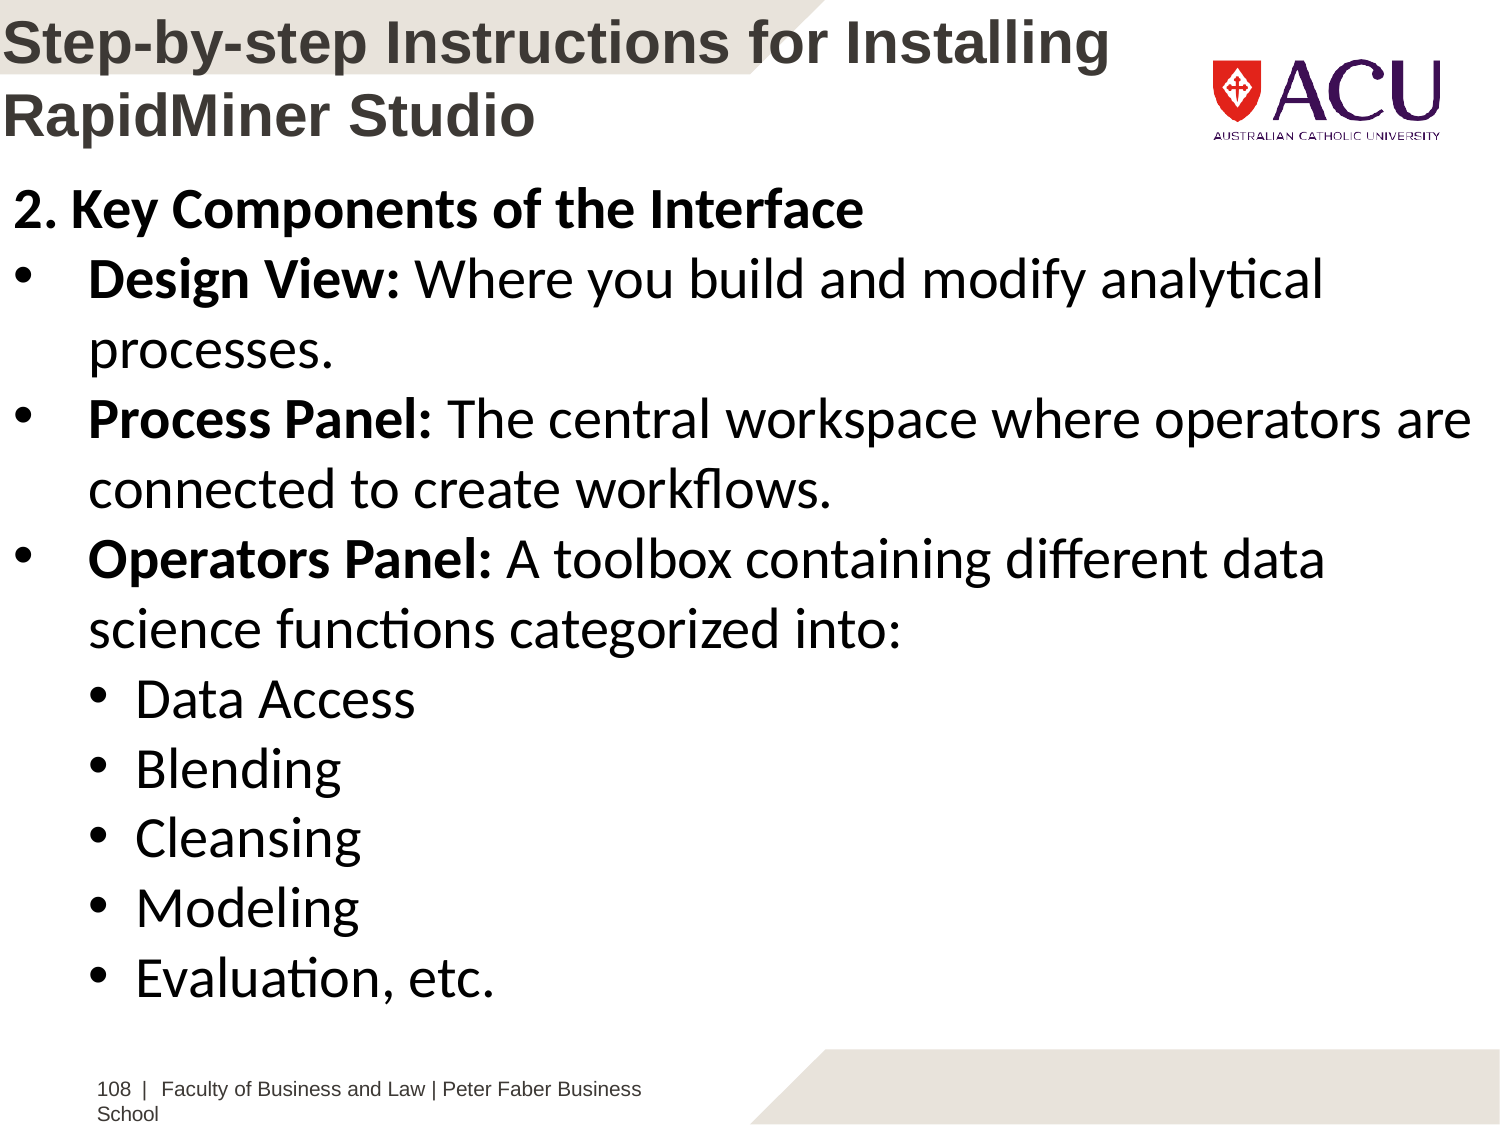

# Step-by-step Instructions for Installing RapidMiner Studio
2. Key Components of the Interface
Design View: Where you build and modify analytical processes.
Process Panel: The central workspace where operators are connected to create workflows.
Operators Panel: A toolbox containing different data science functions categorized into:
Data Access
Blending
Cleansing
Modeling
Evaluation, etc.
108 | Faculty of Business and Law | Peter Faber Business School